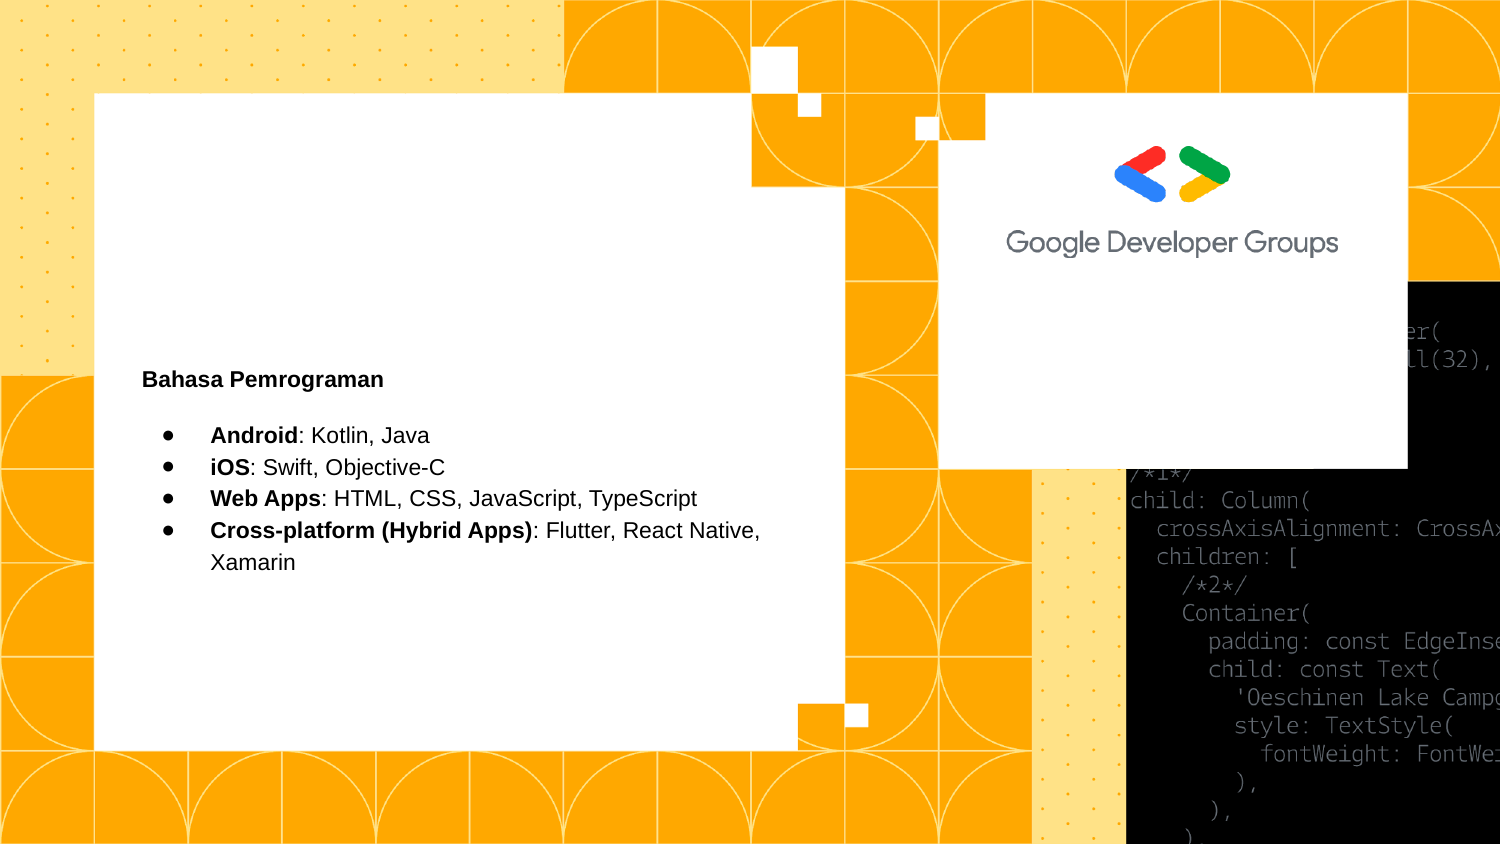

# Bahasa Pemrograman
Android: Kotlin, Java
iOS: Swift, Objective-C
Web Apps: HTML, CSS, JavaScript, TypeScript
Cross-platform (Hybrid Apps): Flutter, React Native, Xamarin